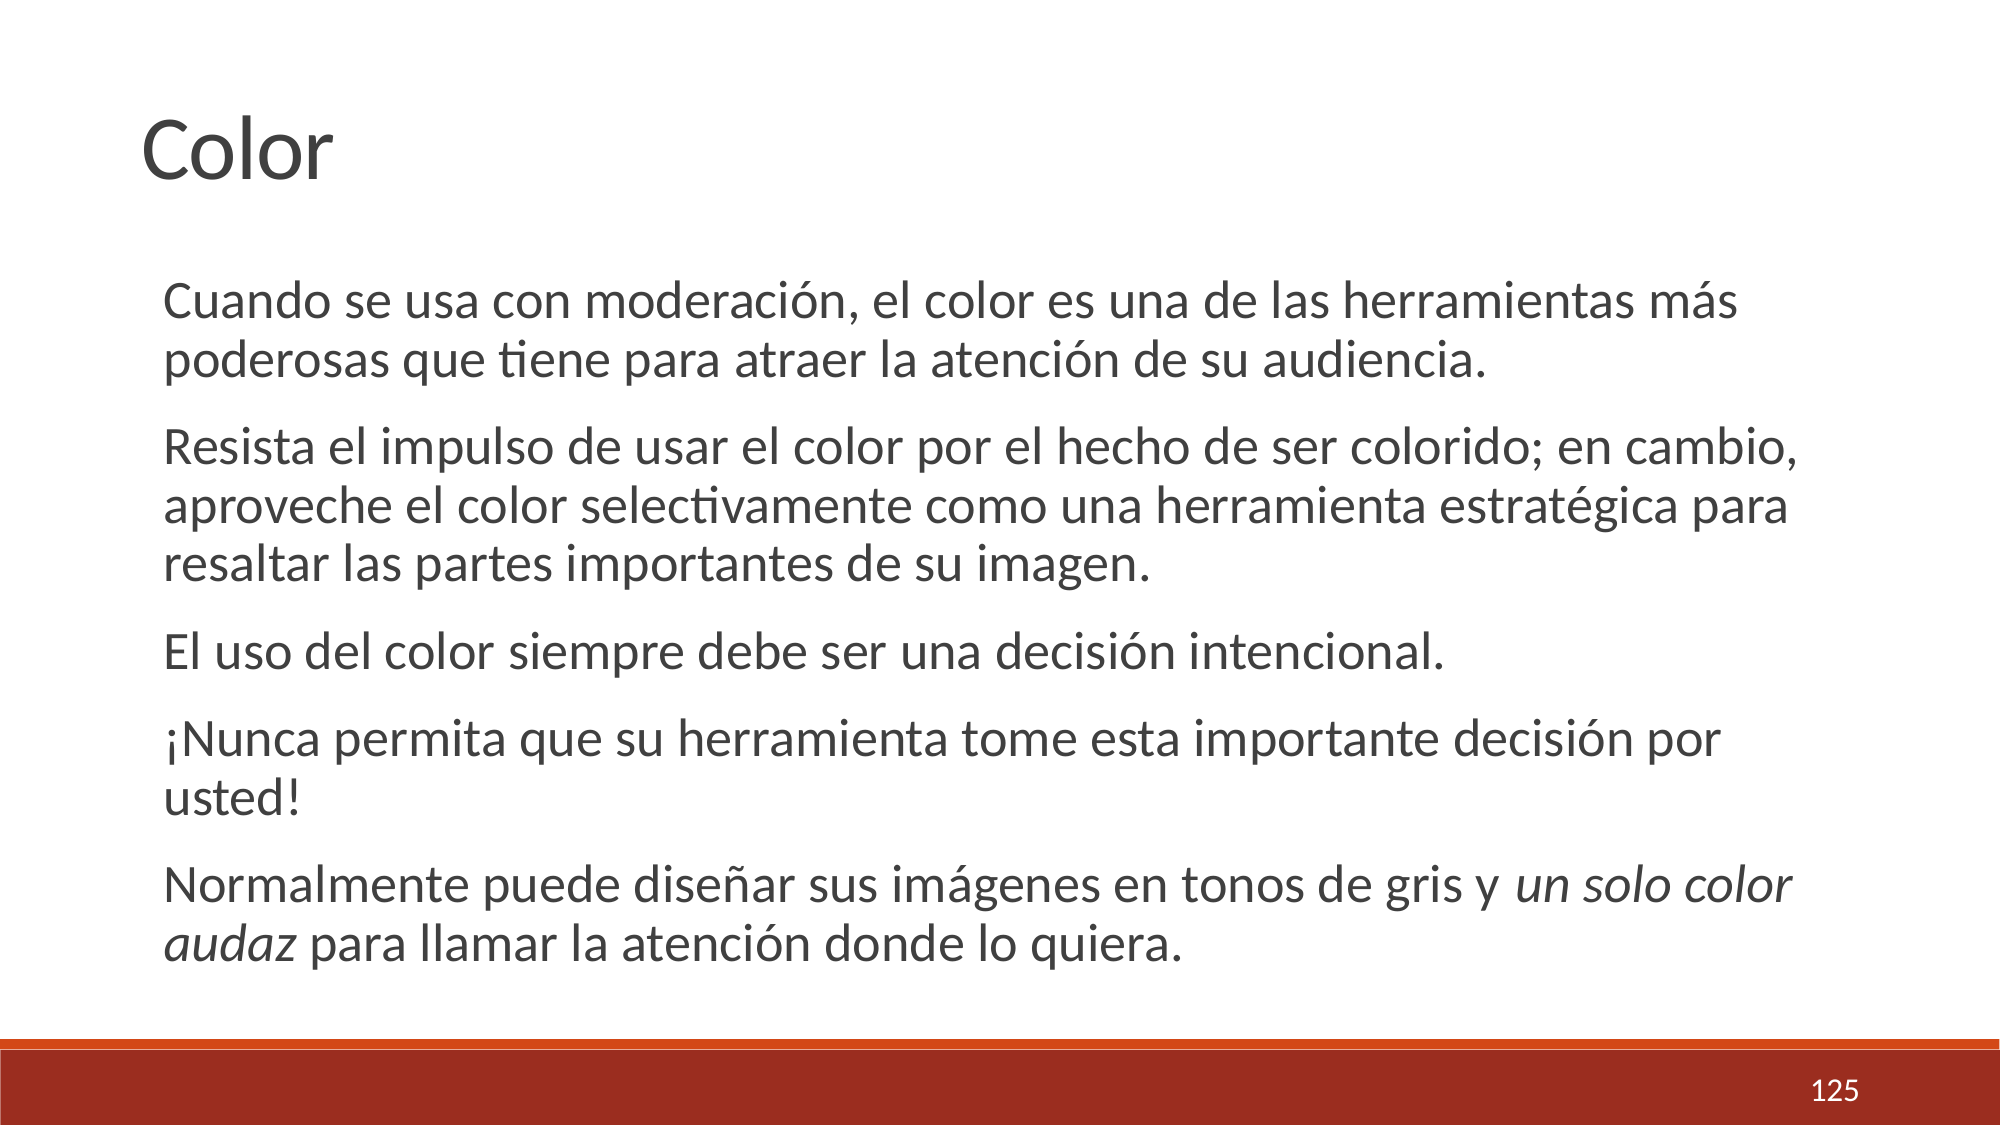

Color
Cuando se usa con moderación, el color es una de las herramientas más poderosas que tiene para atraer la atención de su audiencia.
Resista el impulso de usar el color por el hecho de ser colorido; en cambio, aproveche el color selectivamente como una herramienta estratégica para resaltar las partes importantes de su imagen.
El uso del color siempre debe ser una decisión intencional.
¡Nunca permita que su herramienta tome esta importante decisión por usted!
Normalmente puede diseñar sus imágenes en tonos de gris y un solo color audaz para llamar la atención donde lo quiera.
125